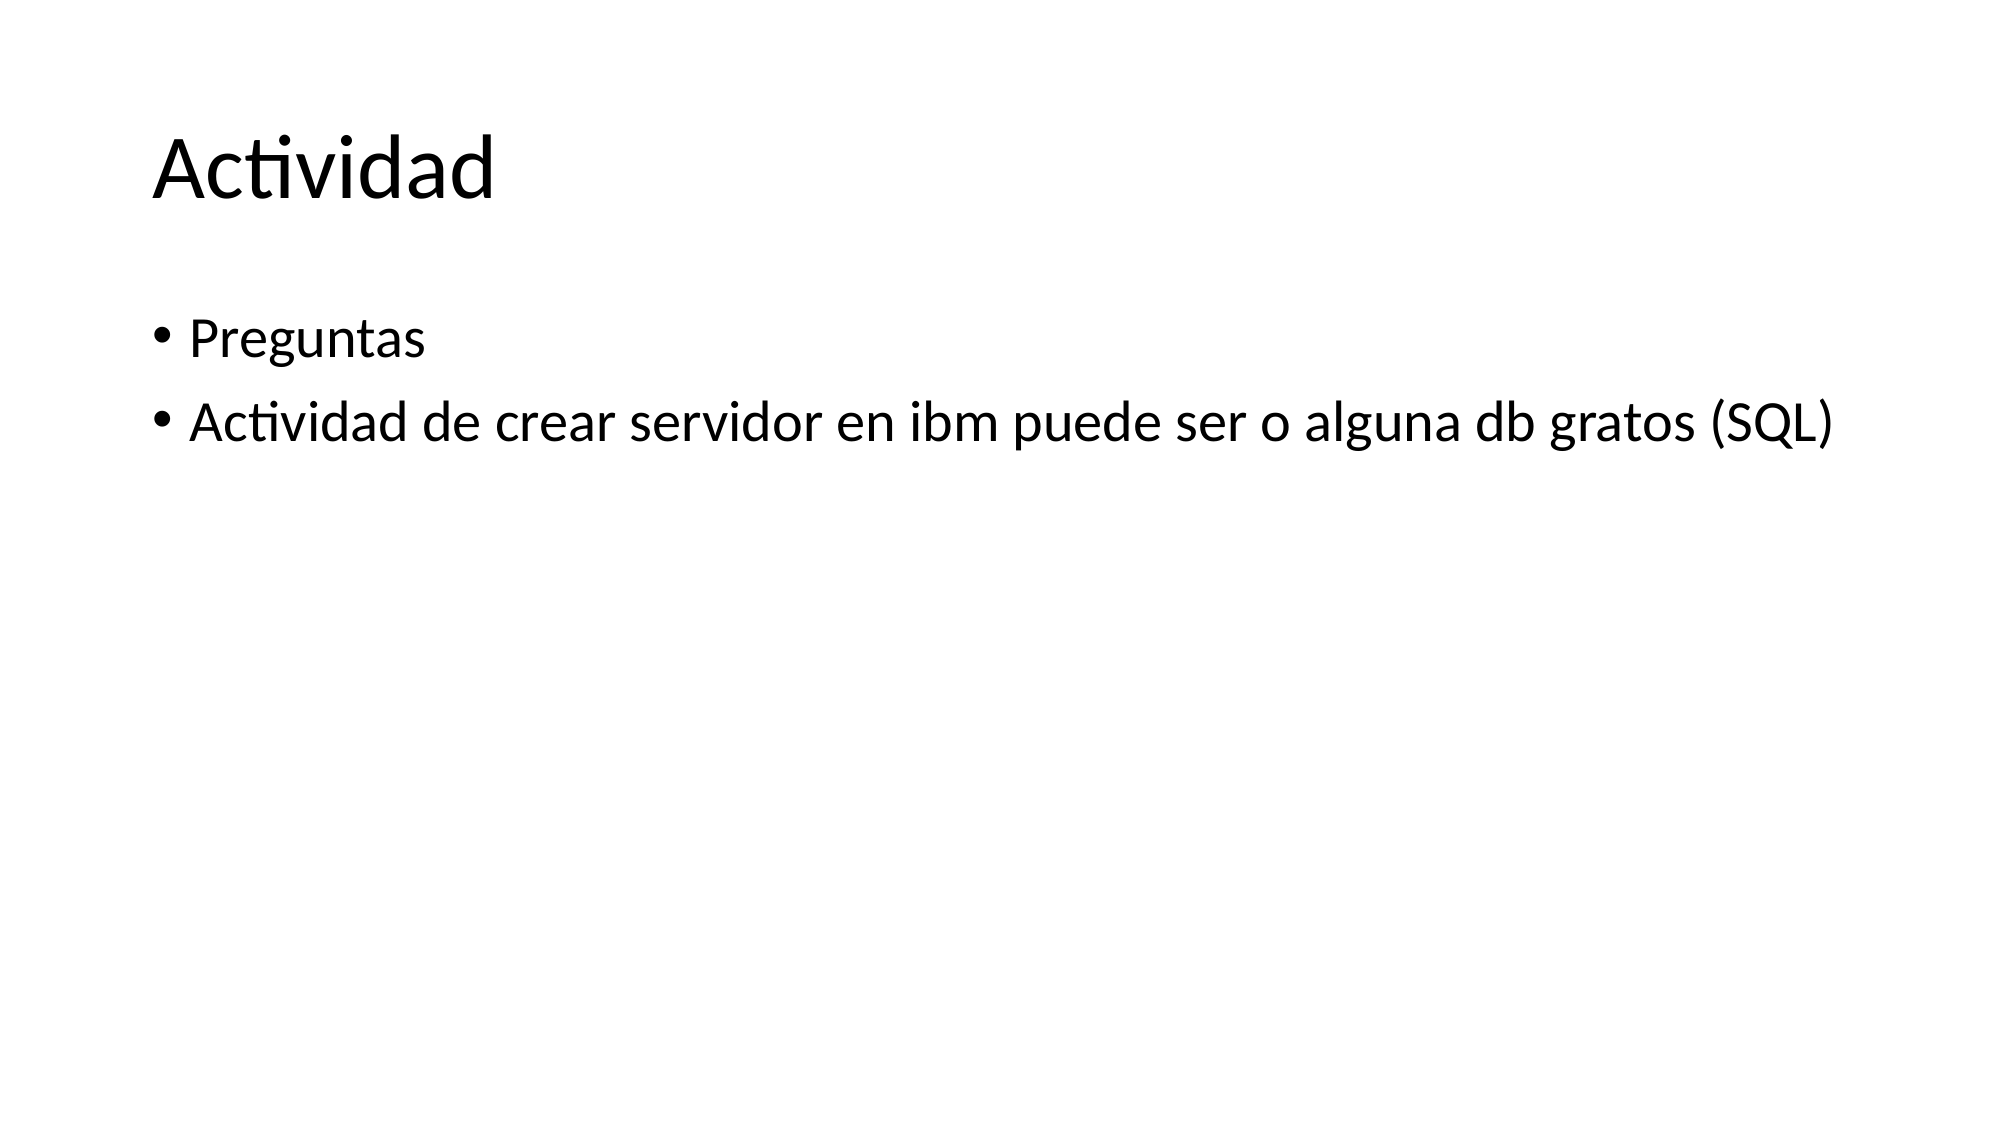

# Actividad
Preguntas
Actividad de crear servidor en ibm puede ser o alguna db gratos (SQL)